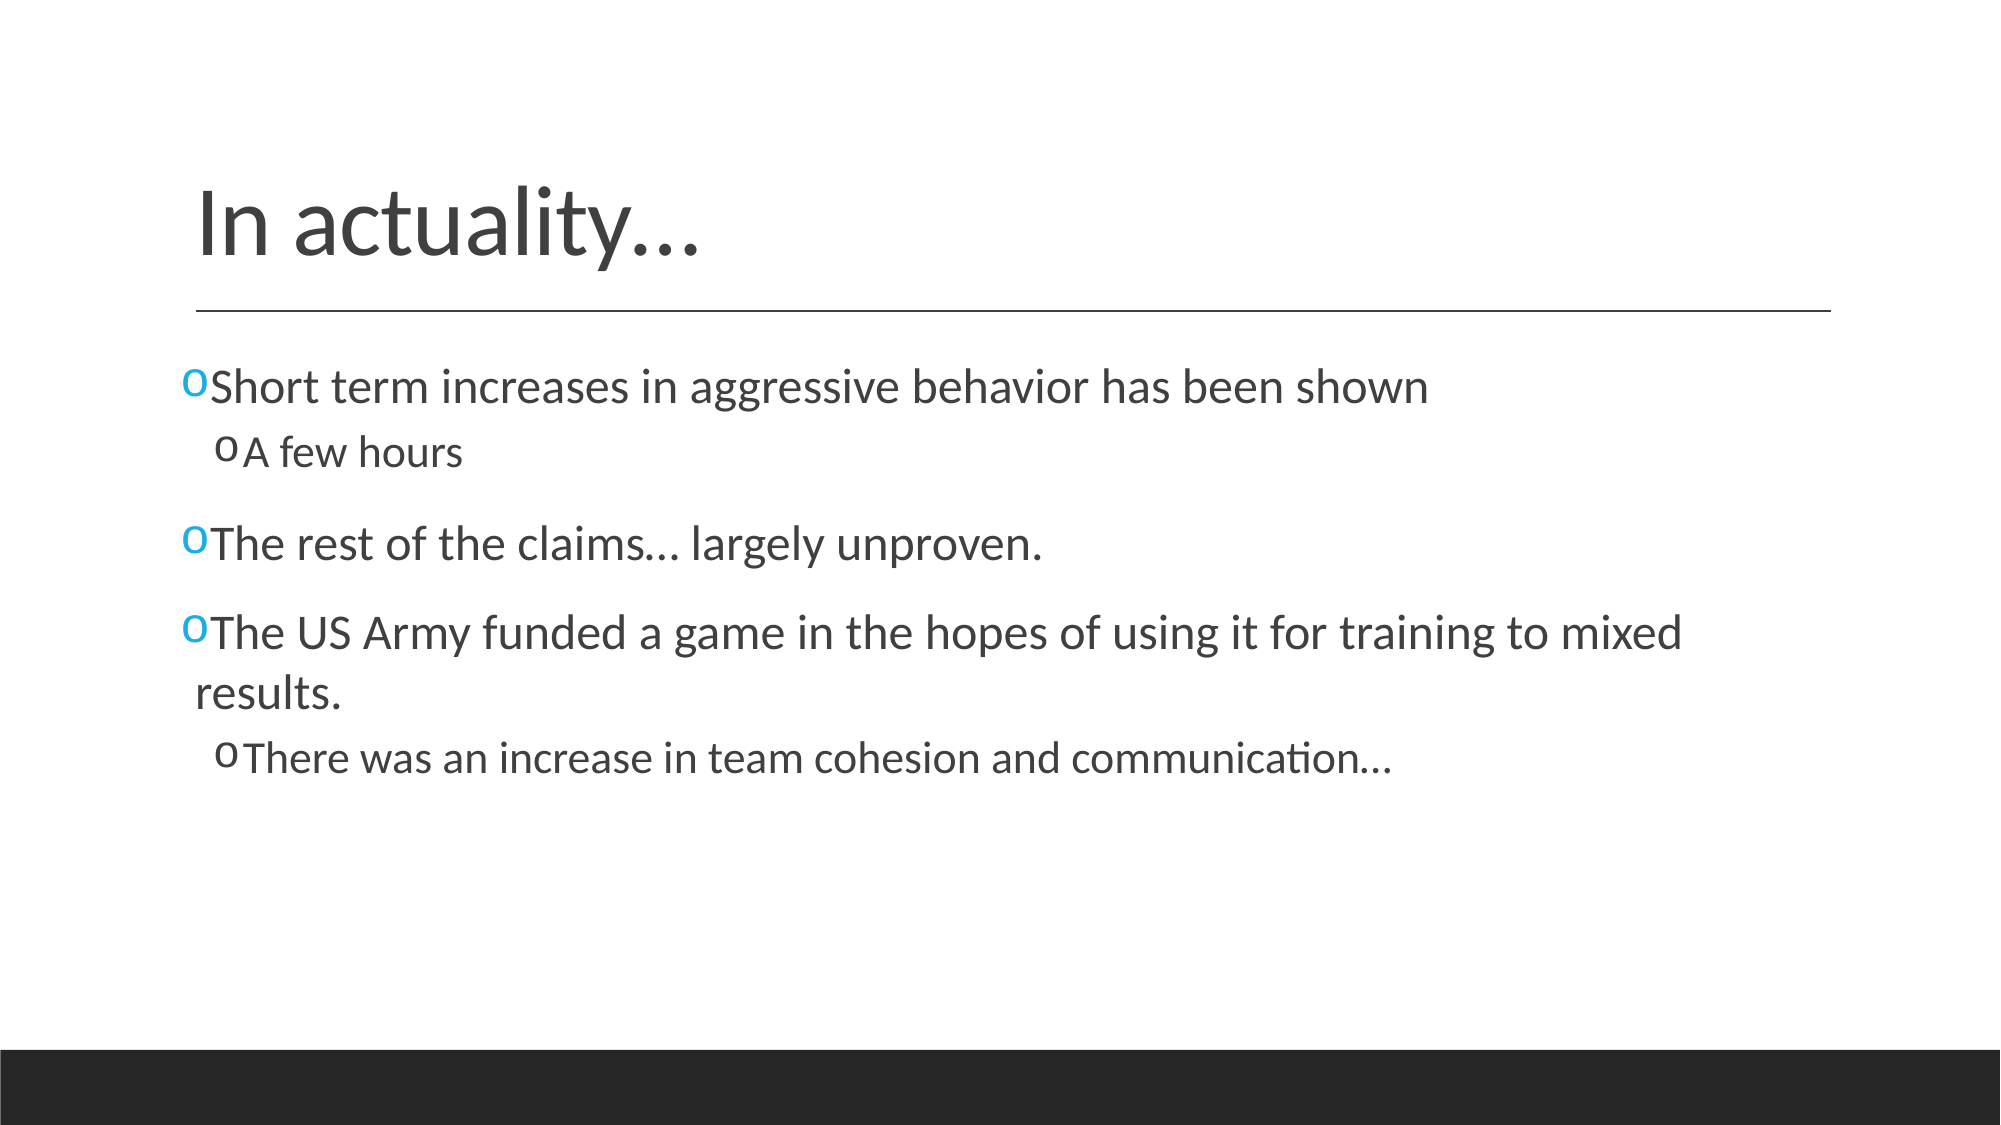

# In actuality…
Short term increases in aggressive behavior has been shown
A few hours
The rest of the claims… largely unproven.
The US Army funded a game in the hopes of using it for training to mixed results.
There was an increase in team cohesion and communication…